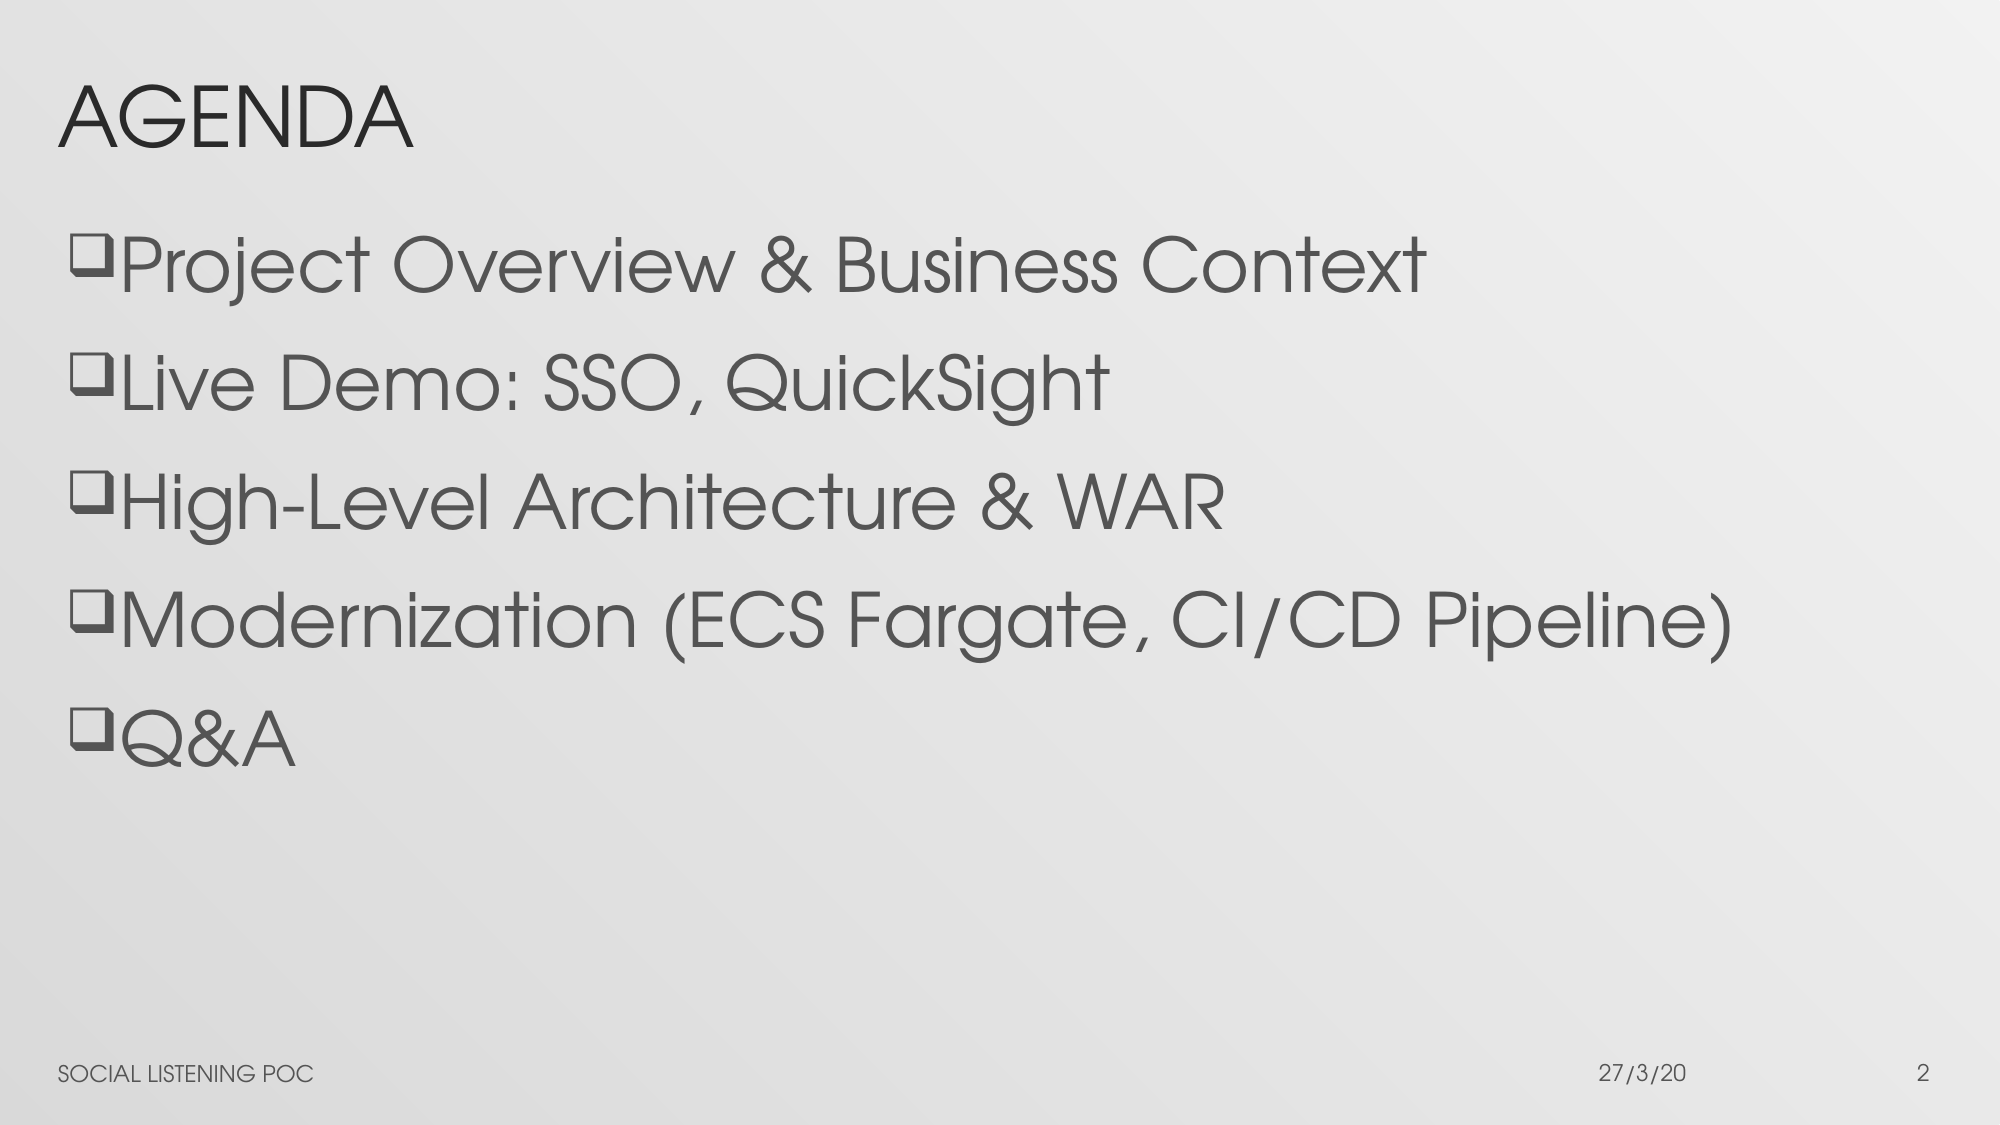

# Agenda
Project Overview & Business Context
Live Demo: SSO, QuickSight
High-Level Architecture & WAR
Modernization (ECS Fargate, CI/CD Pipeline)
Q&A
27/3/20
2
Social Listening POC